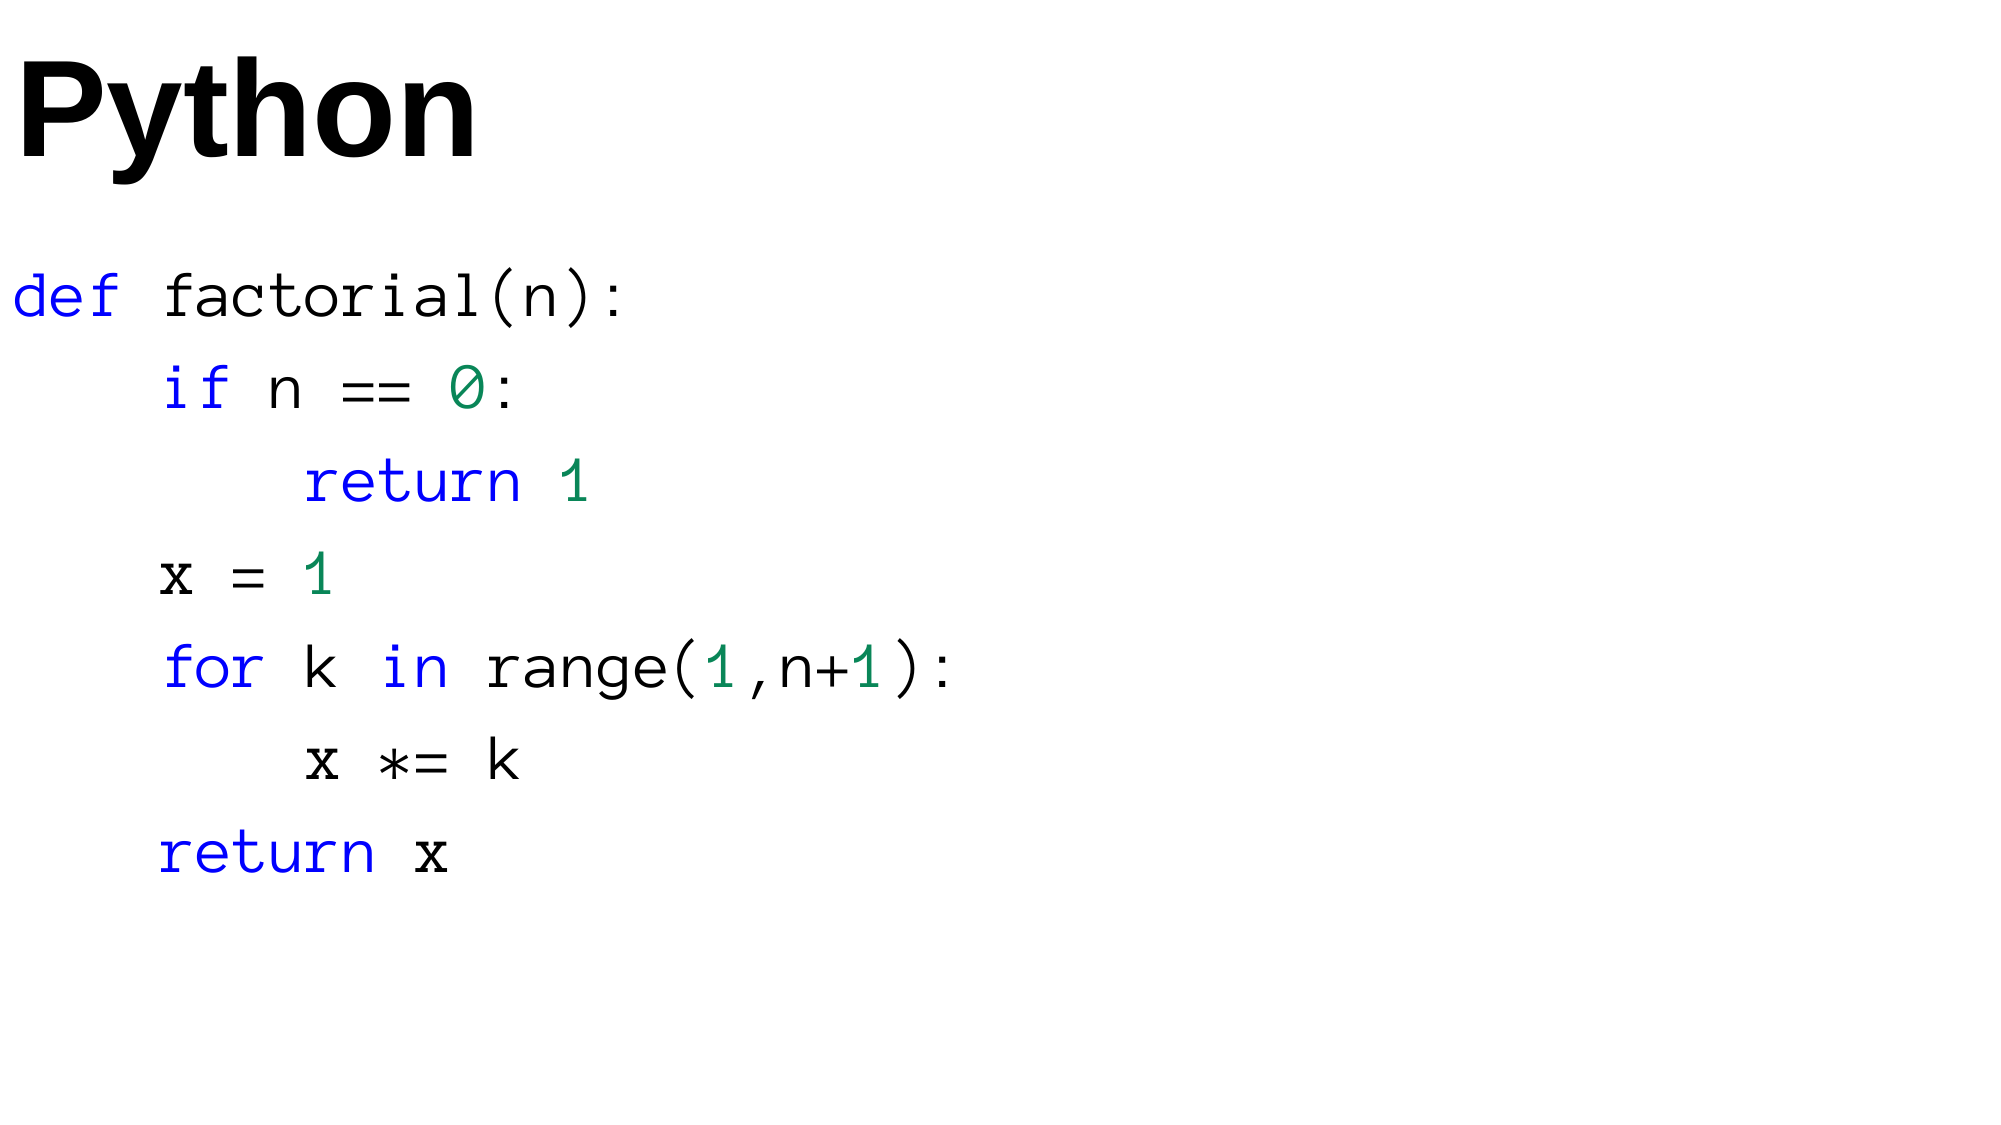

# Python
def factorial(n):
    if n == 0:
        return 1
    x = 1
    for k in range(1,n+1):
        x *= k
    return x